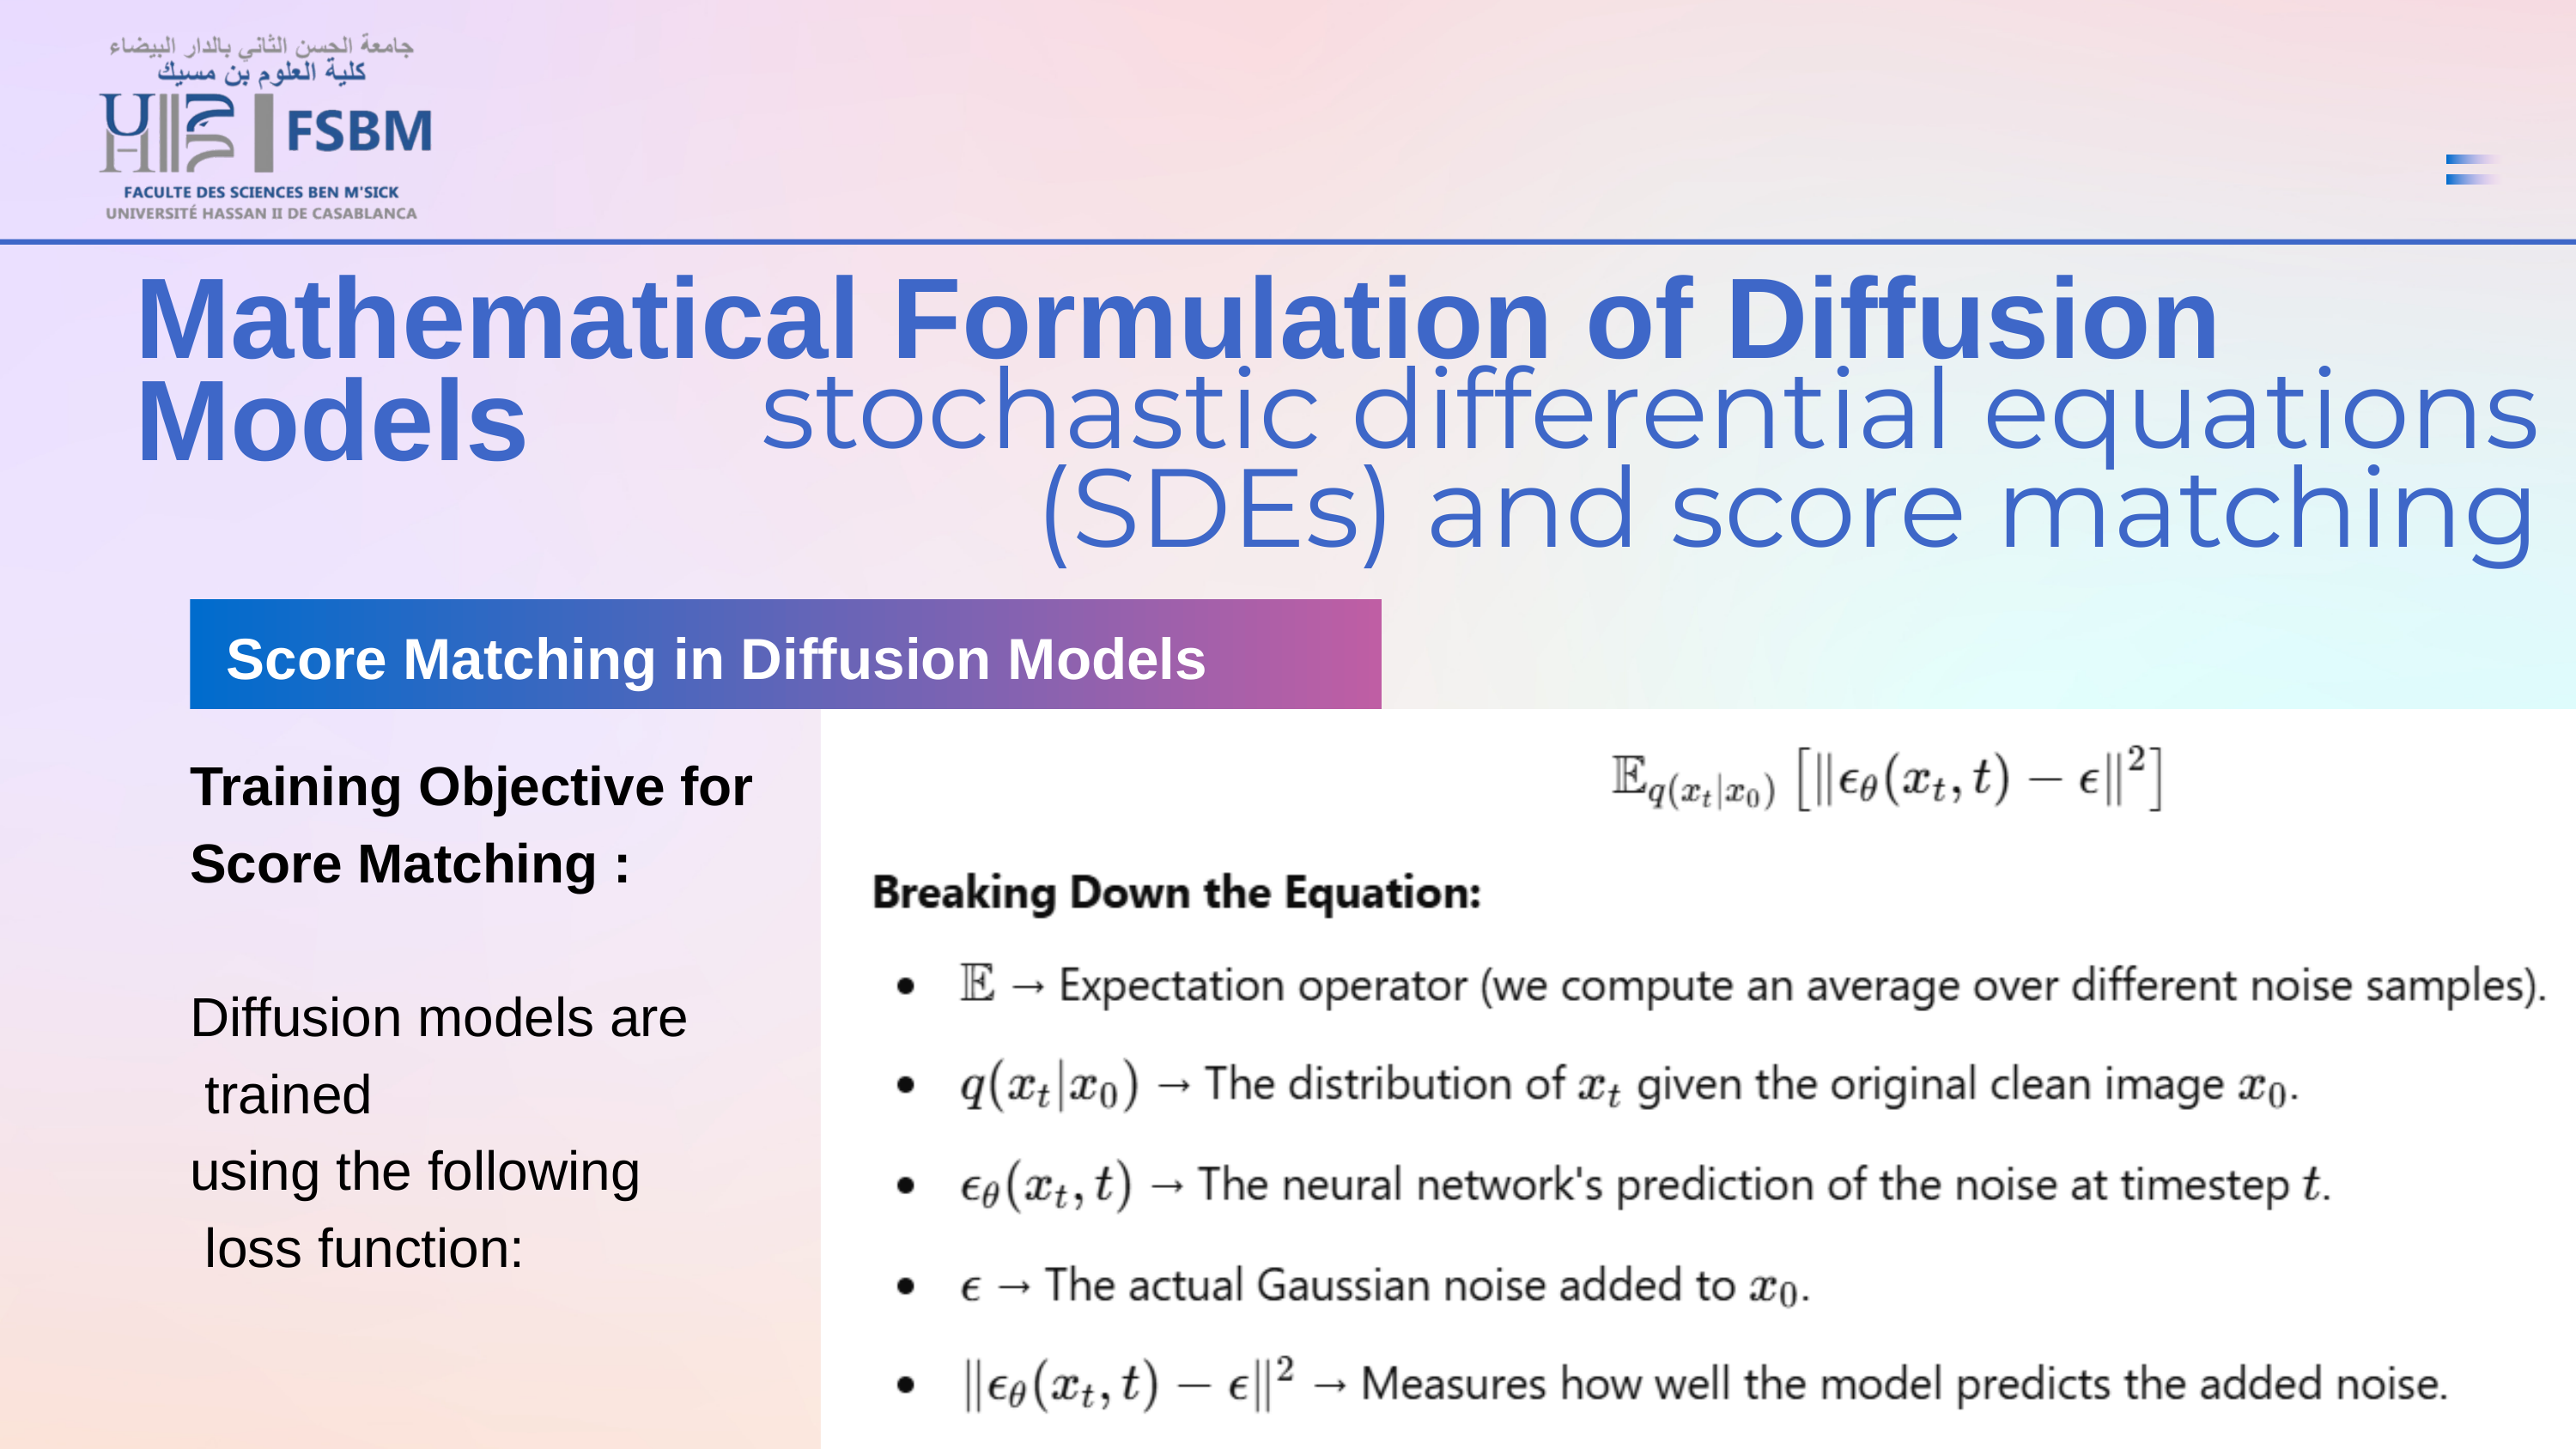

Mathematical Formulation of Diffusion Models
stochastic differential equations (SDEs) and score matching

Score Matching in Diffusion Models

Training Objective for
Score Matching :

Diffusion models are
 trained
using the following
 loss function: